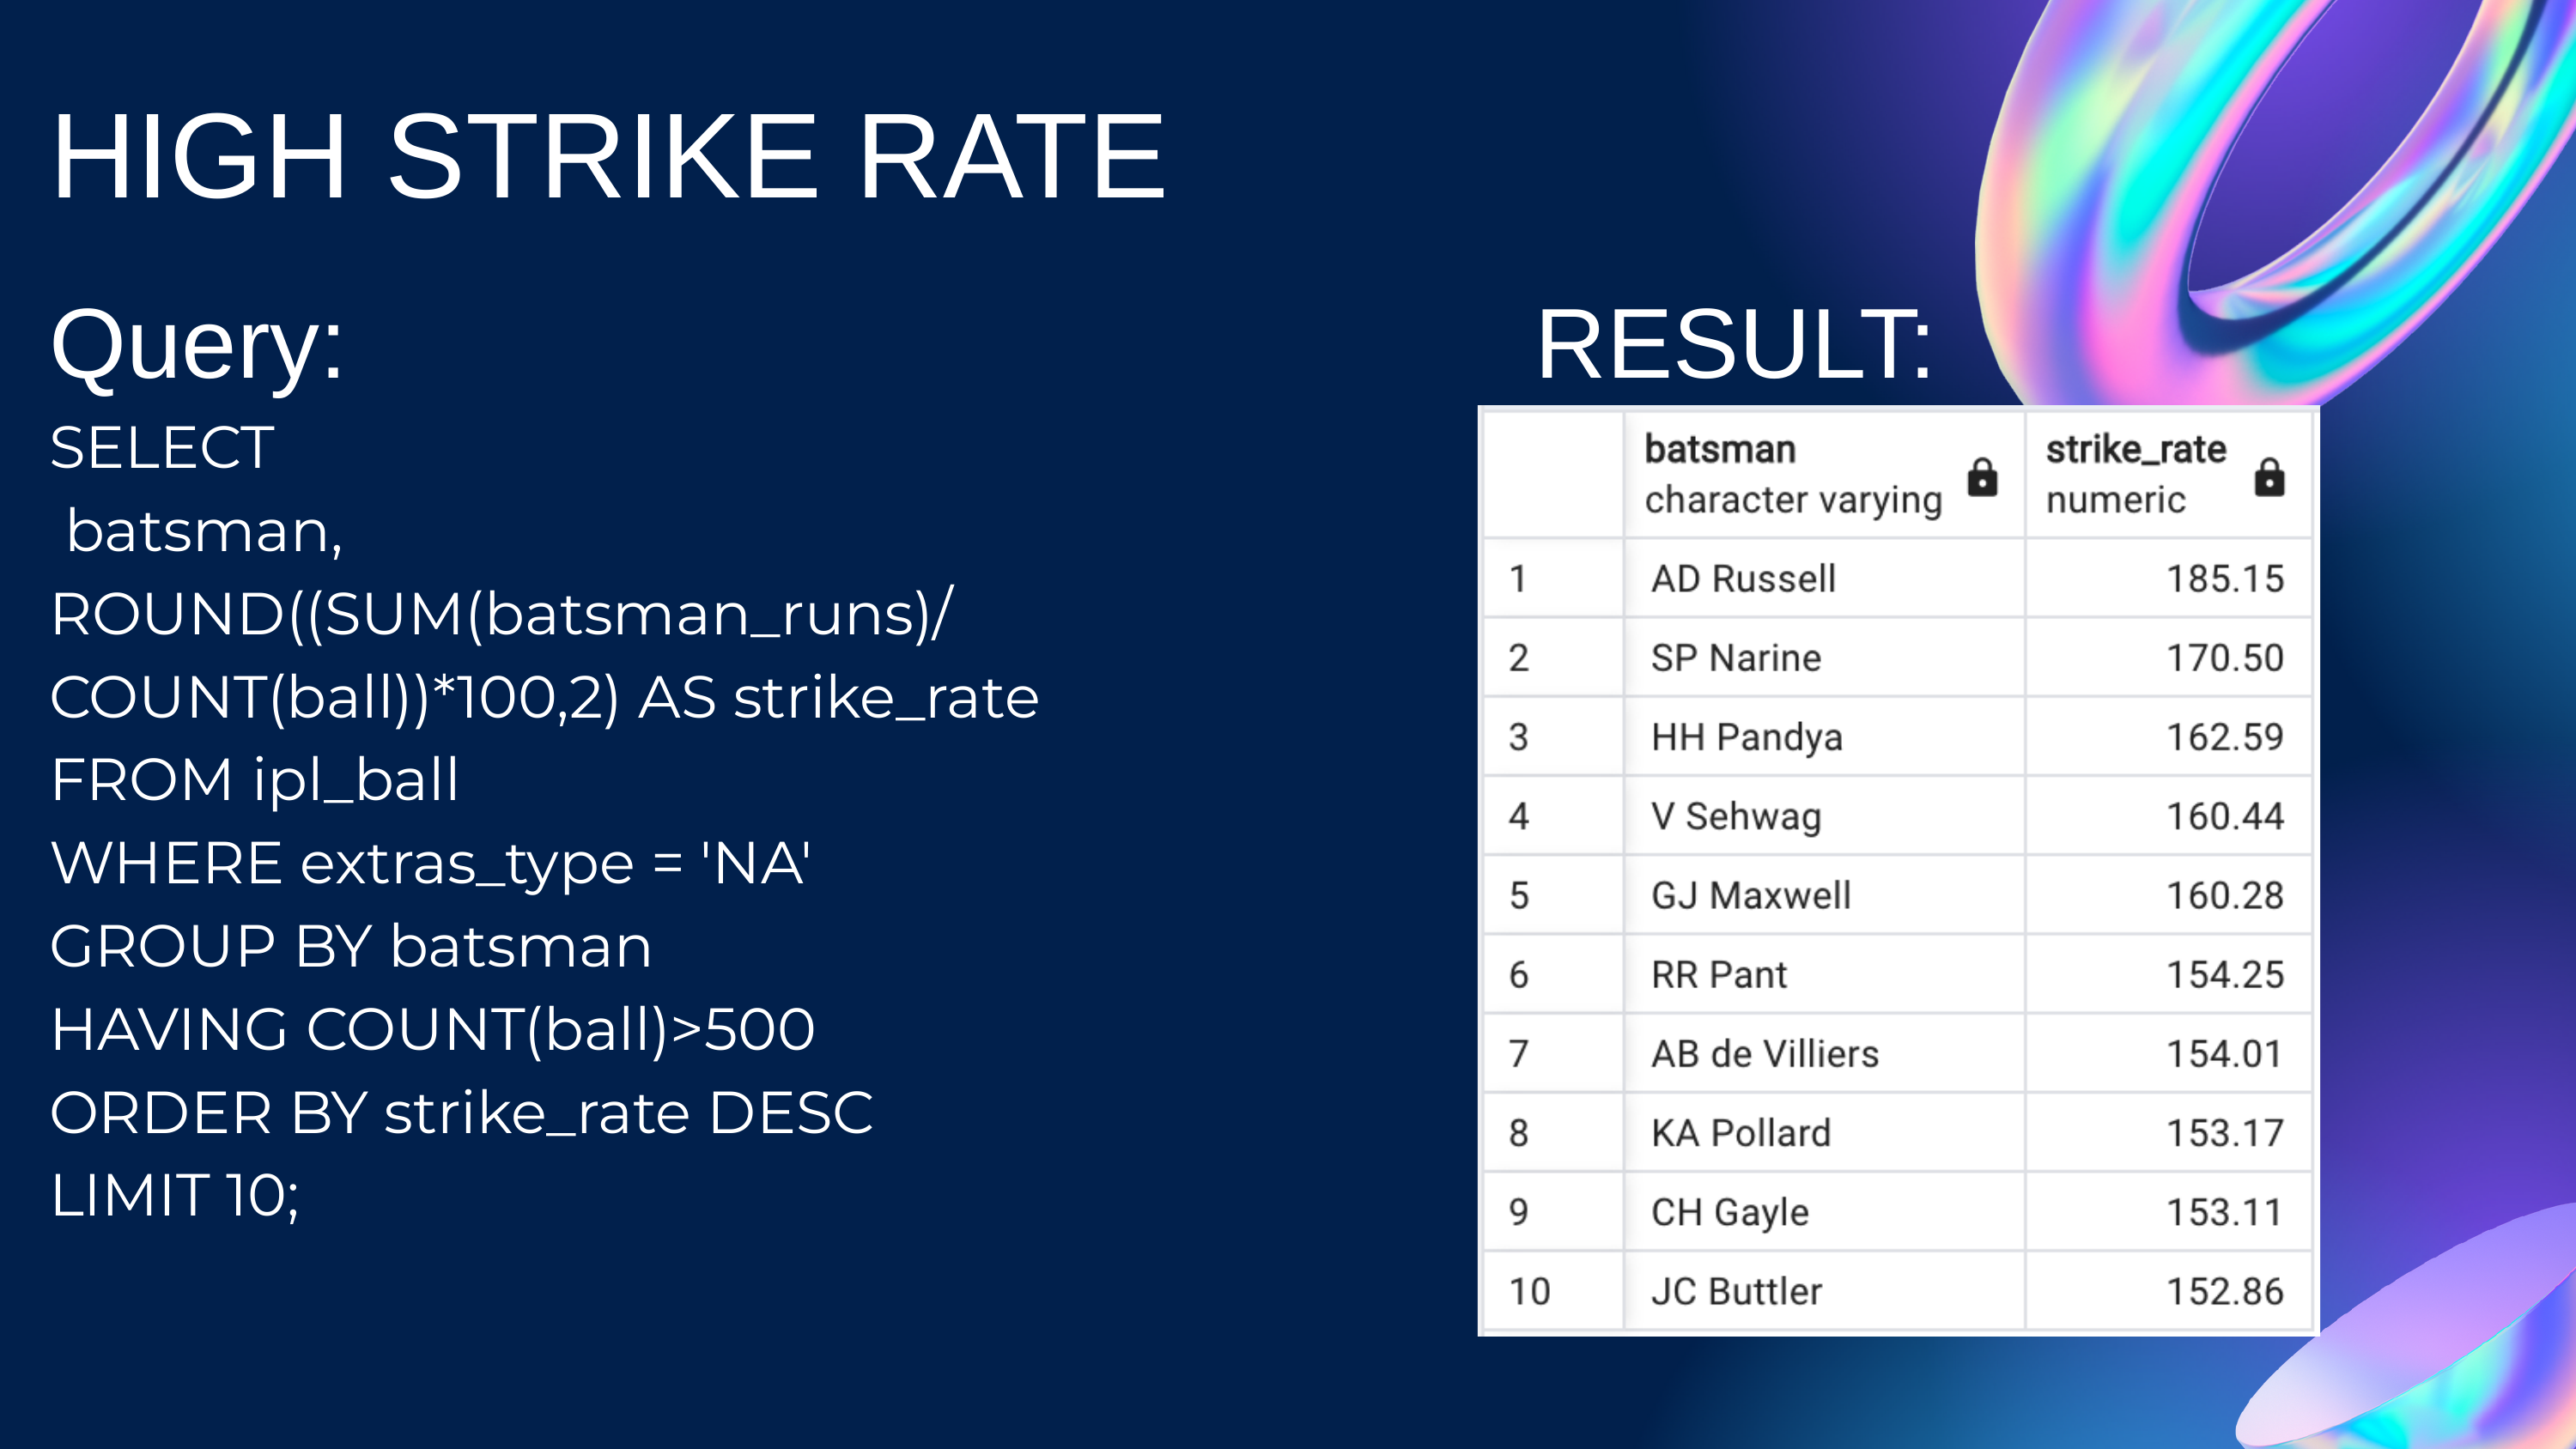

HIGH STRIKE RATE
Query:
RESULT:
SELECT
 batsman,
ROUND((SUM(batsman_runs)/COUNT(ball))*100,2) AS strike_rate
FROM ipl_ball
WHERE extras_type = 'NA'
GROUP BY batsman
HAVING COUNT(ball)>500
ORDER BY strike_rate DESC
LIMIT 10;